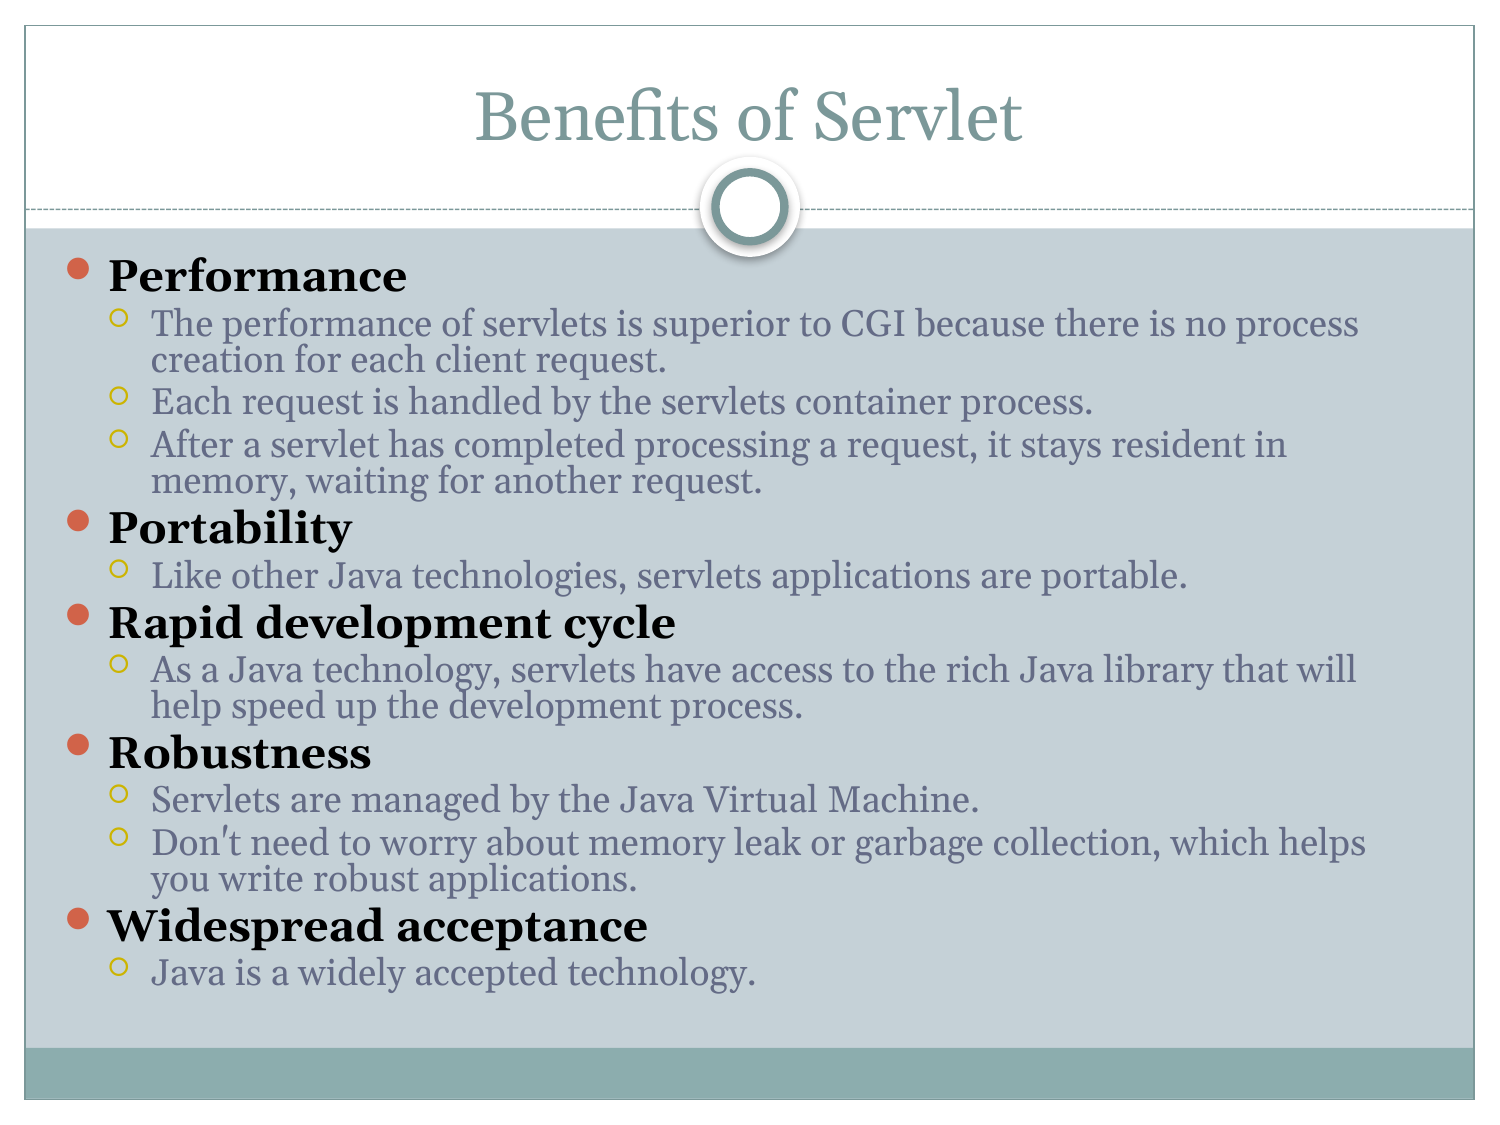

# Benefits of Servlet
Performance
The performance of servlets is superior to CGI because there is no process creation for each client request.
Each request is handled by the servlets container process.
After a servlet has completed processing a request, it stays resident in memory, waiting for another request.
Portability
Like other Java technologies, servlets applications are portable.
Rapid development cycle
As a Java technology, servlets have access to the rich Java library that will help speed up the development process.
Robustness
Servlets are managed by the Java Virtual Machine.
Don't need to worry about memory leak or garbage collection, which helps you write robust applications.
Widespread acceptance
Java is a widely accepted technology.